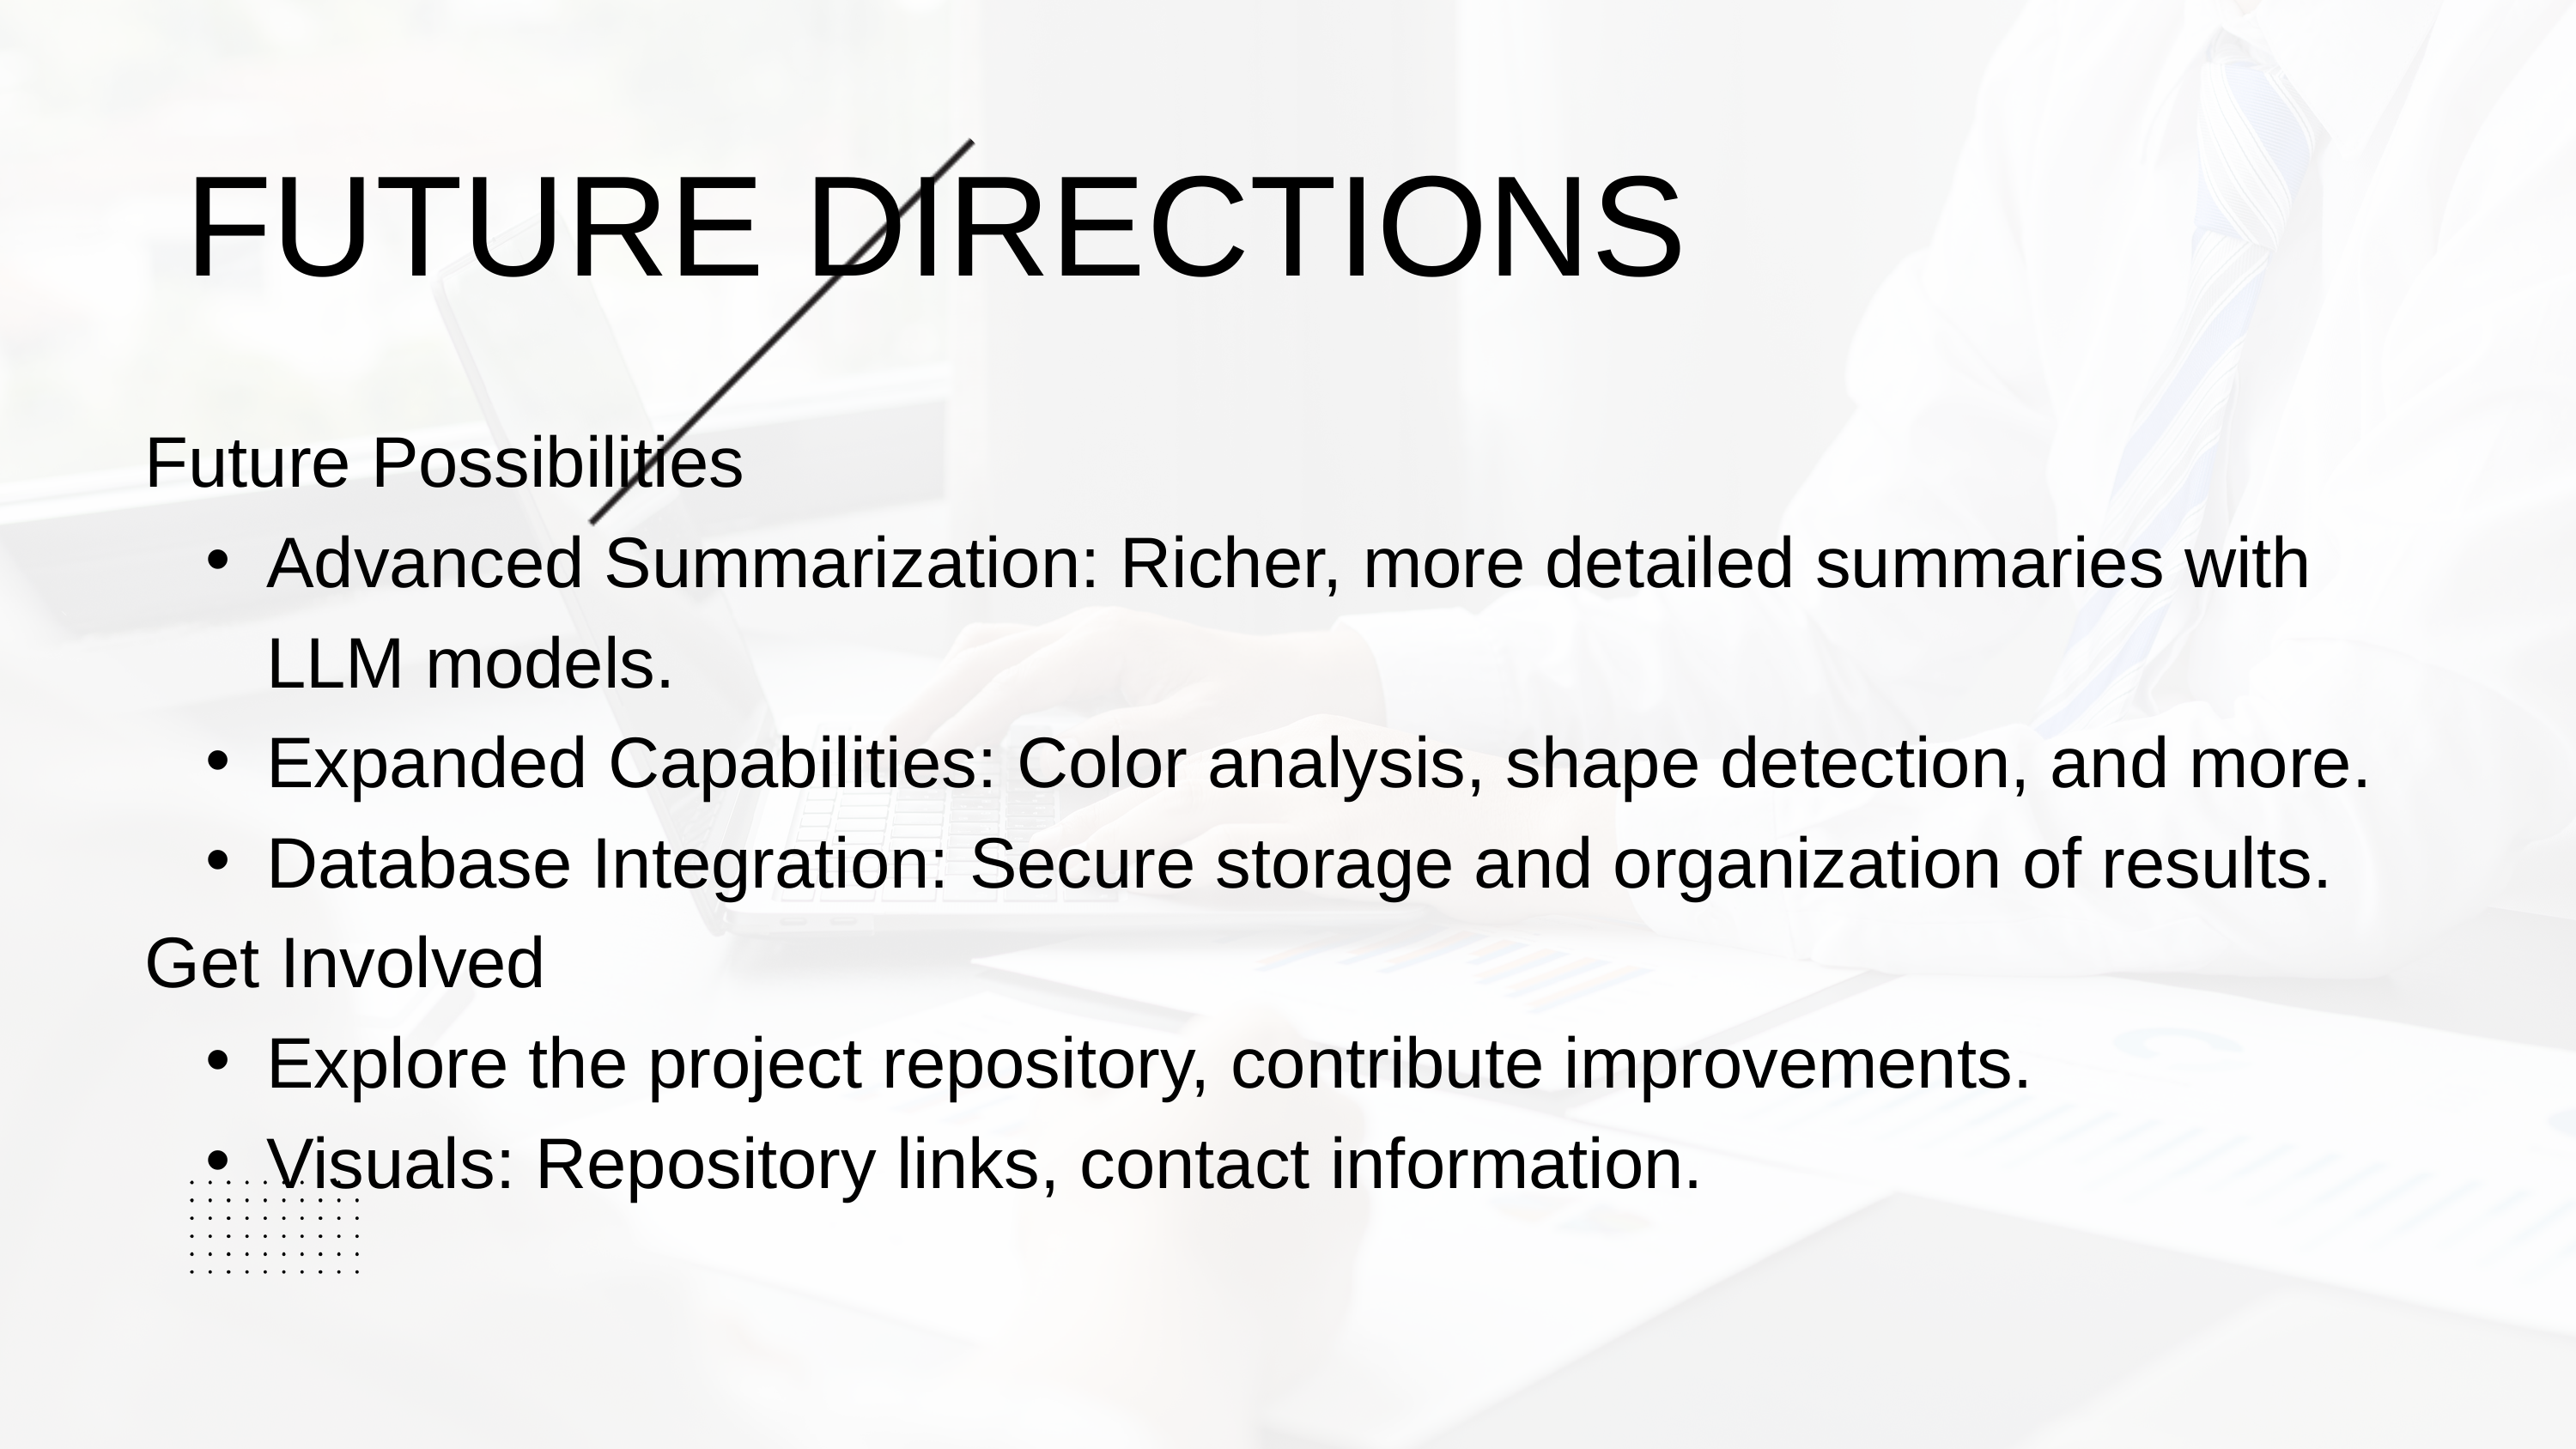

FUTURE DIRECTIONS
Future Possibilities
Advanced Summarization: Richer, more detailed summaries with LLM models.
Expanded Capabilities: Color analysis, shape detection, and more.
Database Integration: Secure storage and organization of results.
Get Involved
Explore the project repository, contribute improvements.
Visuals: Repository links, contact information.